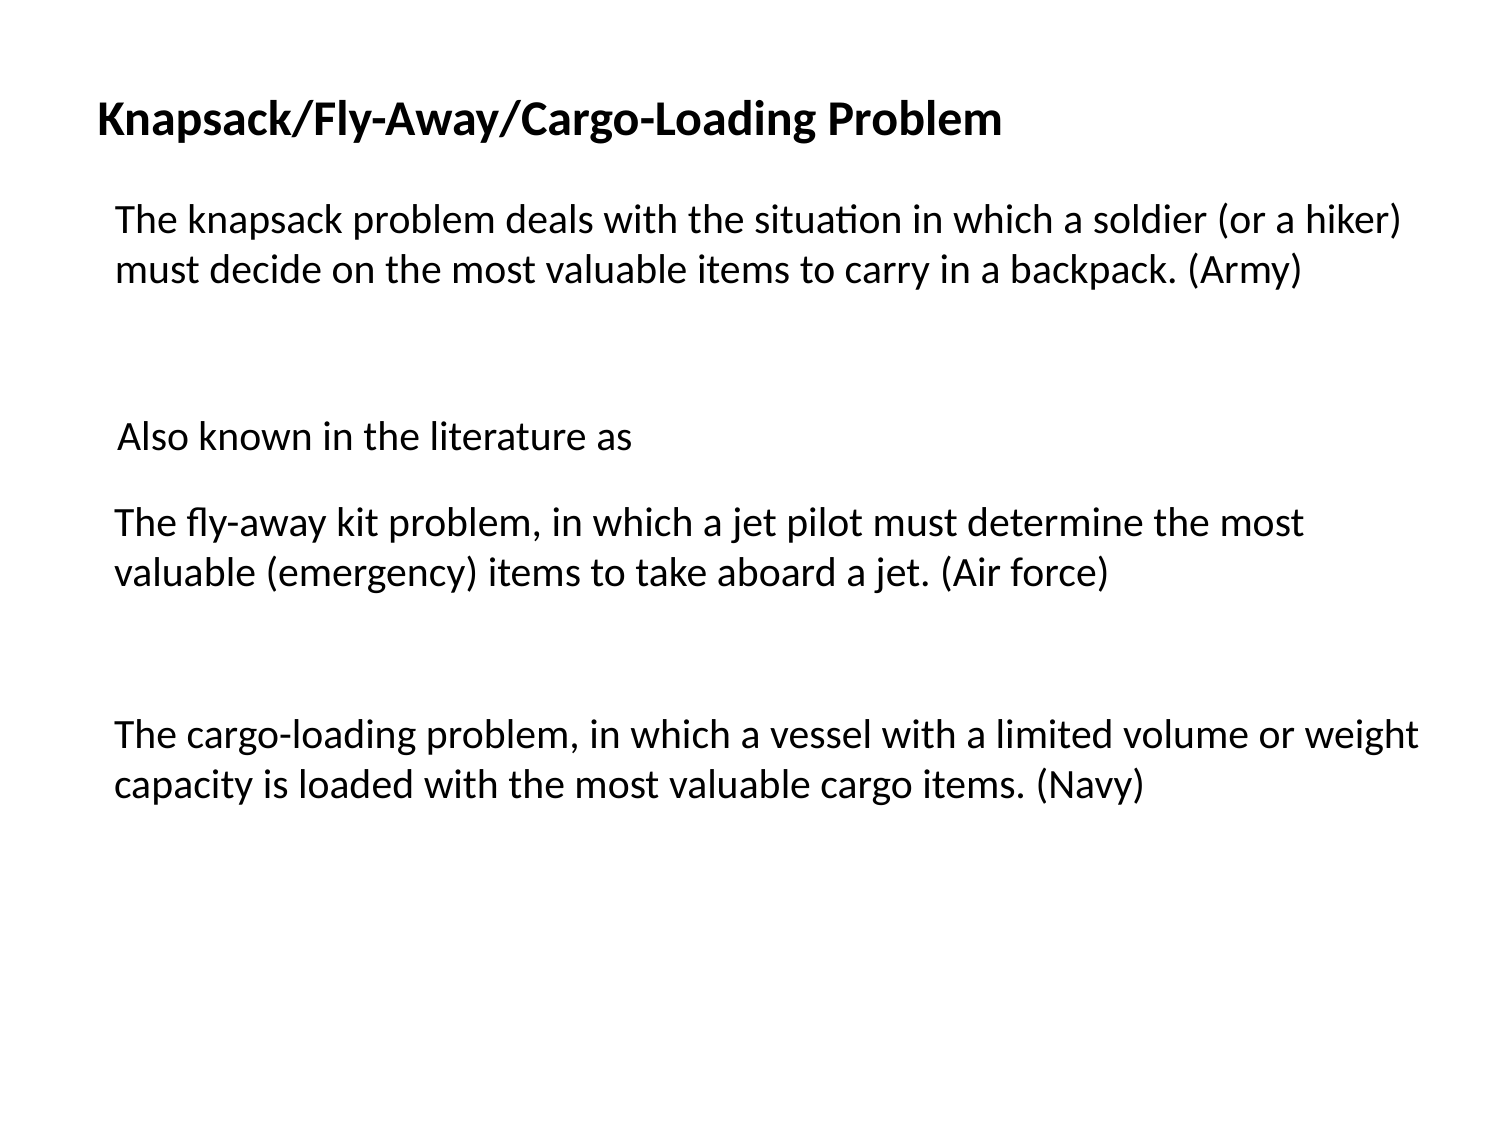

Knapsack/Fly-Away/Cargo-Loading Problem
The knapsack problem deals with the situation in which a soldier (or a hiker) must decide on the most valuable items to carry in a backpack. (Army)
Also known in the literature as
The fly-away kit problem, in which a jet pilot must determine the most valuable (emergency) items to take aboard a jet. (Air force)
The cargo-loading problem, in which a vessel with a limited volume or weight capacity is loaded with the most valuable cargo items. (Navy)